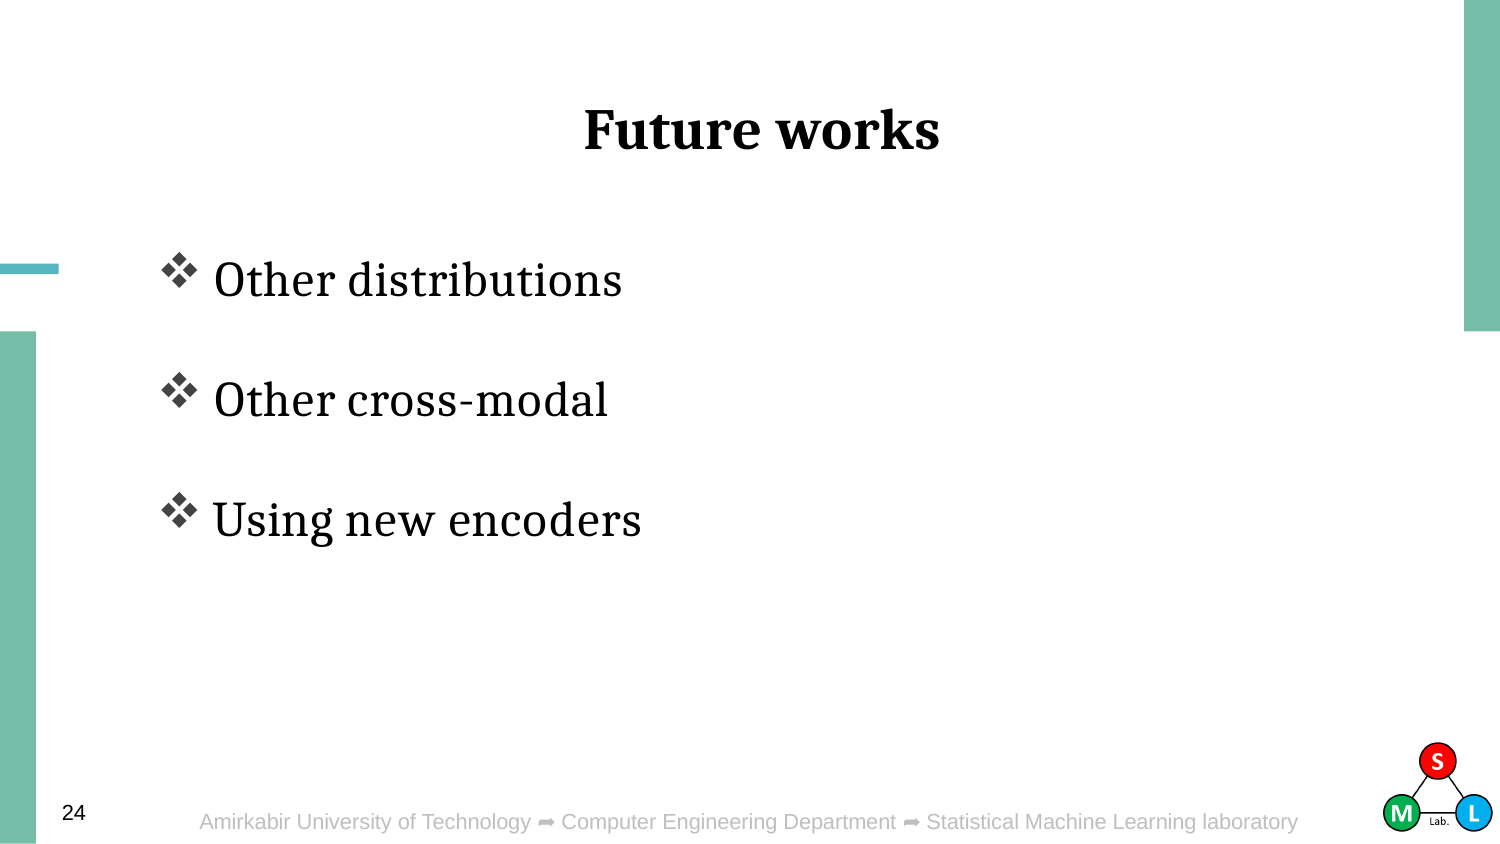

# Future works
Other distributions
Other cross-modal
Using new encoders